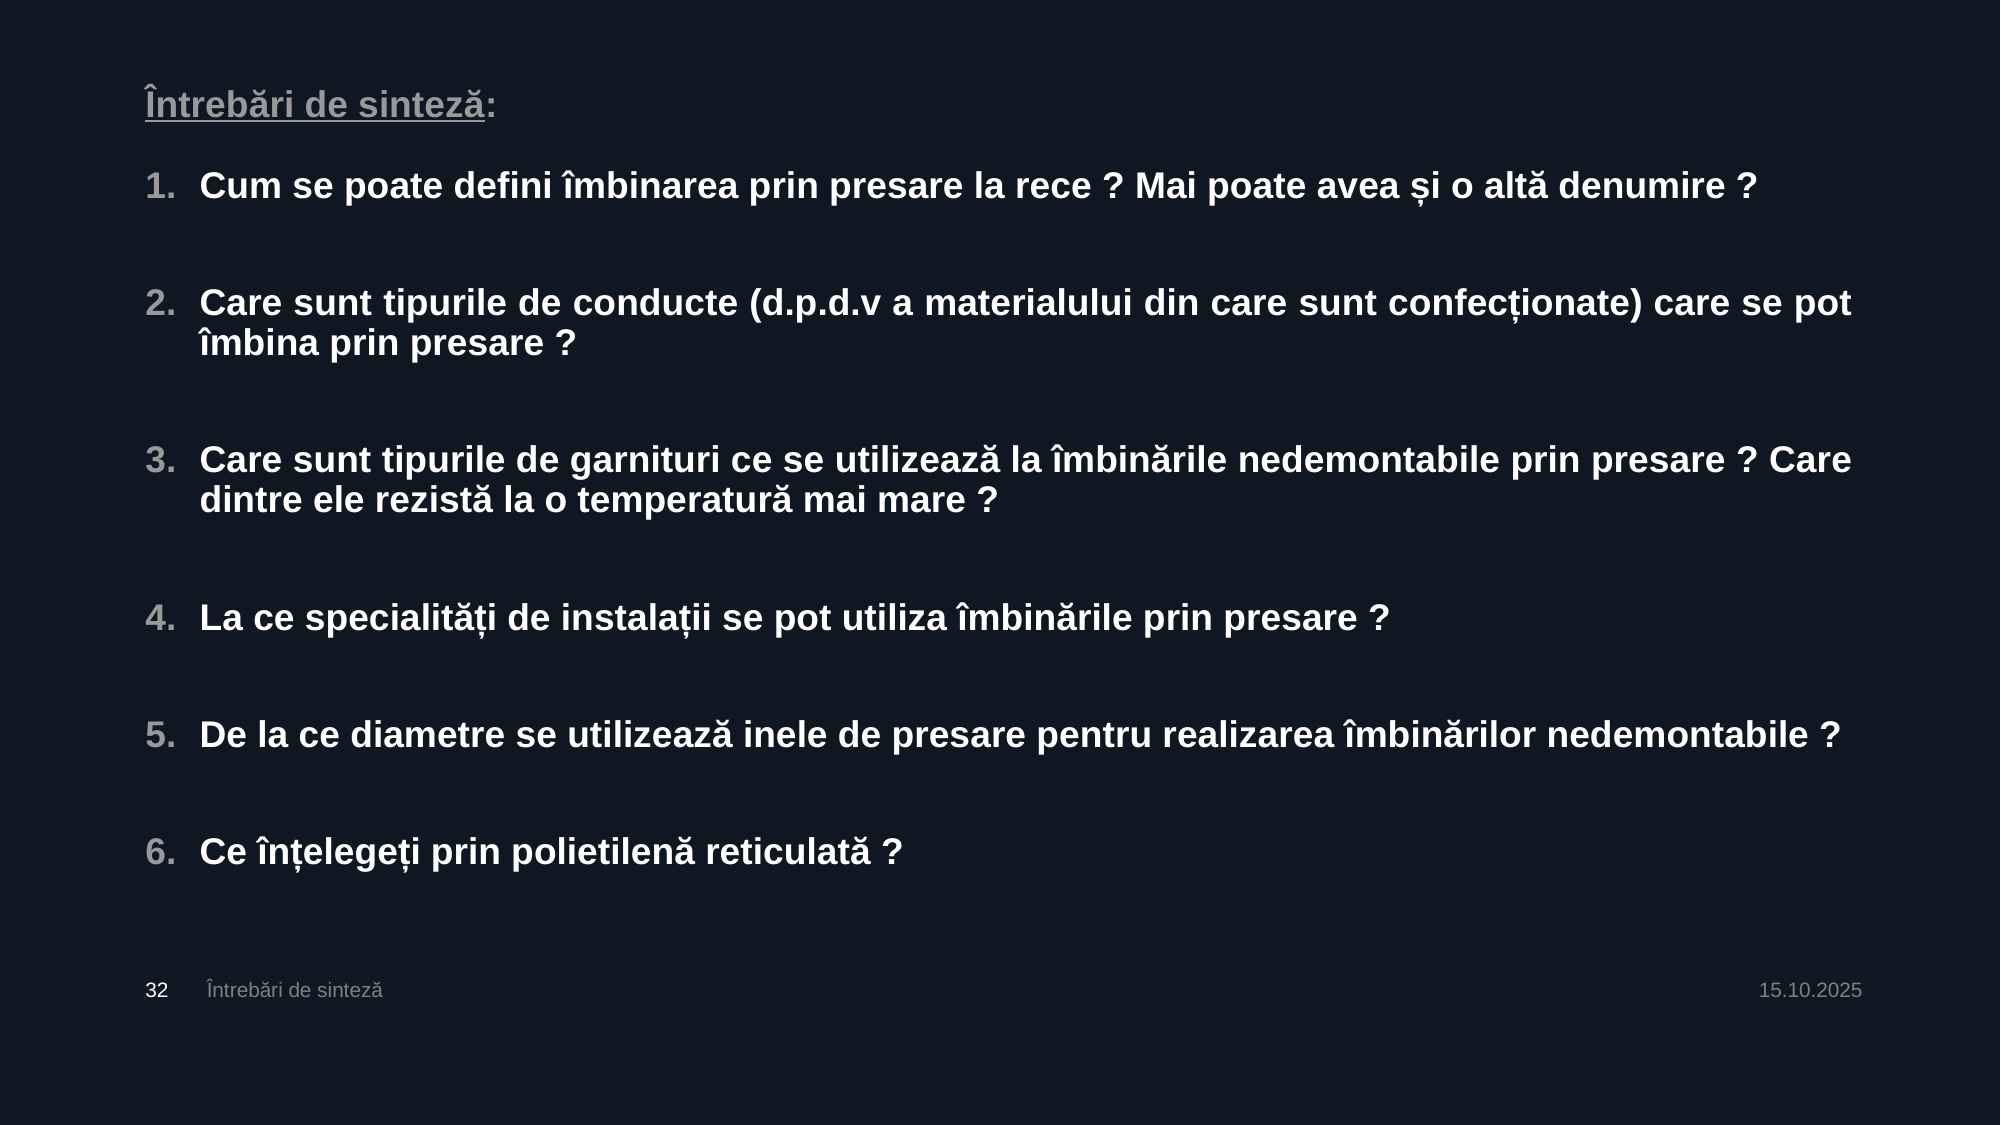

Întrebări de sinteză:
Cum se poate defini îmbinarea prin presare la rece ? Mai poate avea și o altă denumire ?

Care sunt tipurile de conducte (d.p.d.v a materialului din care sunt confecționate) care se pot îmbina prin presare ?

Care sunt tipurile de garnituri ce se utilizează la îmbinările nedemontabile prin presare ? Care dintre ele rezistă la o temperatură mai mare ?

La ce specialități de instalații se pot utiliza îmbinările prin presare ?

De la ce diametre se utilizează inele de presare pentru realizarea îmbinărilor nedemontabile ?

Ce înțelegeți prin polietilenă reticulată ?

Întrebări de sinteză
15.10.2025
32